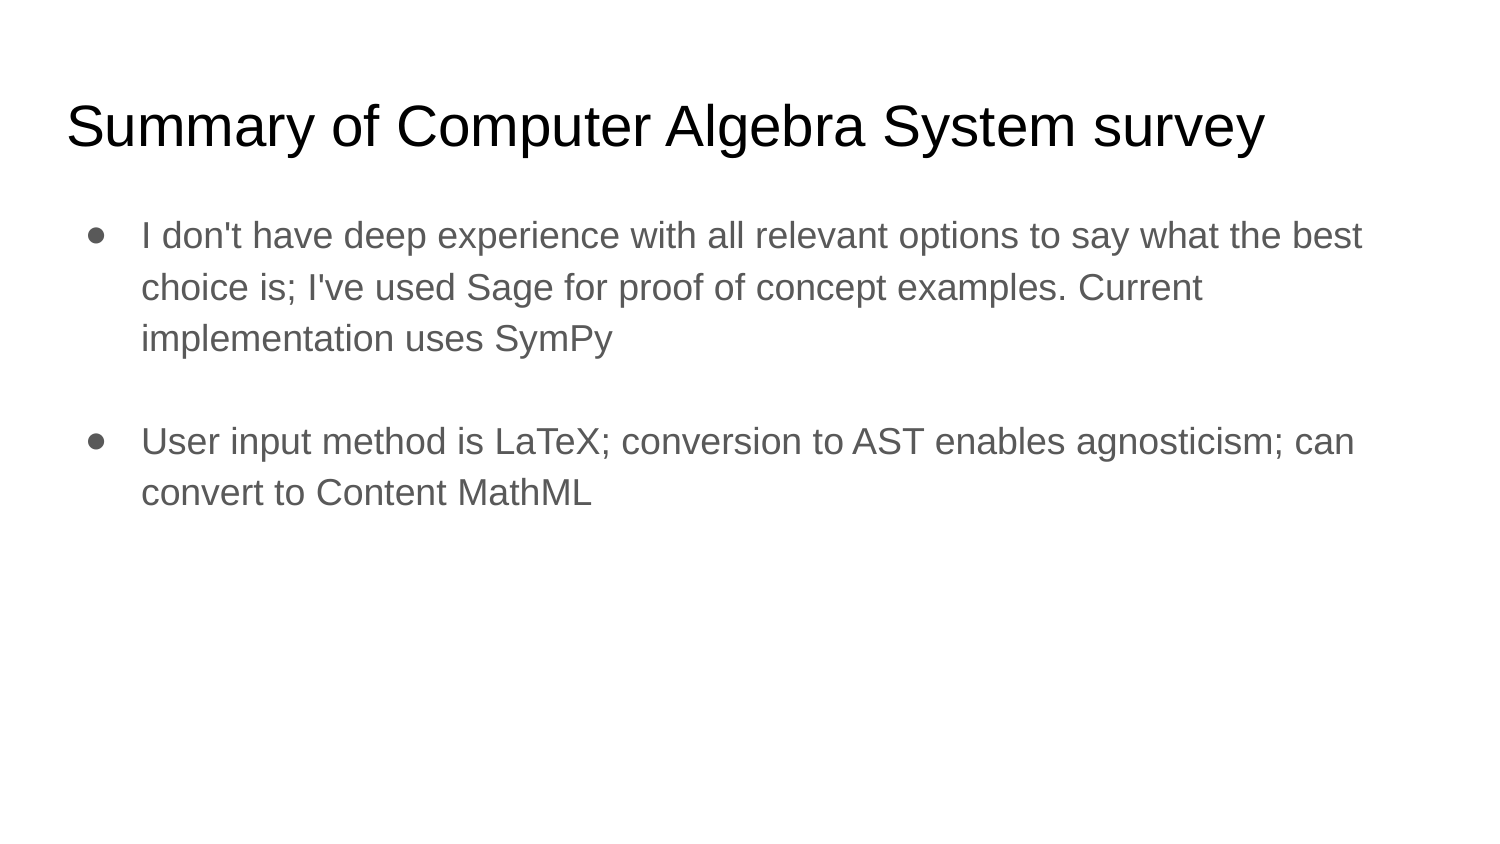

# Summary of Computer Algebra System survey
I don't have deep experience with all relevant options to say what the best choice is; I've used Sage for proof of concept examples. Current implementation uses SymPy

User input method is LaTeX; conversion to AST enables agnosticism; can convert to Content MathML